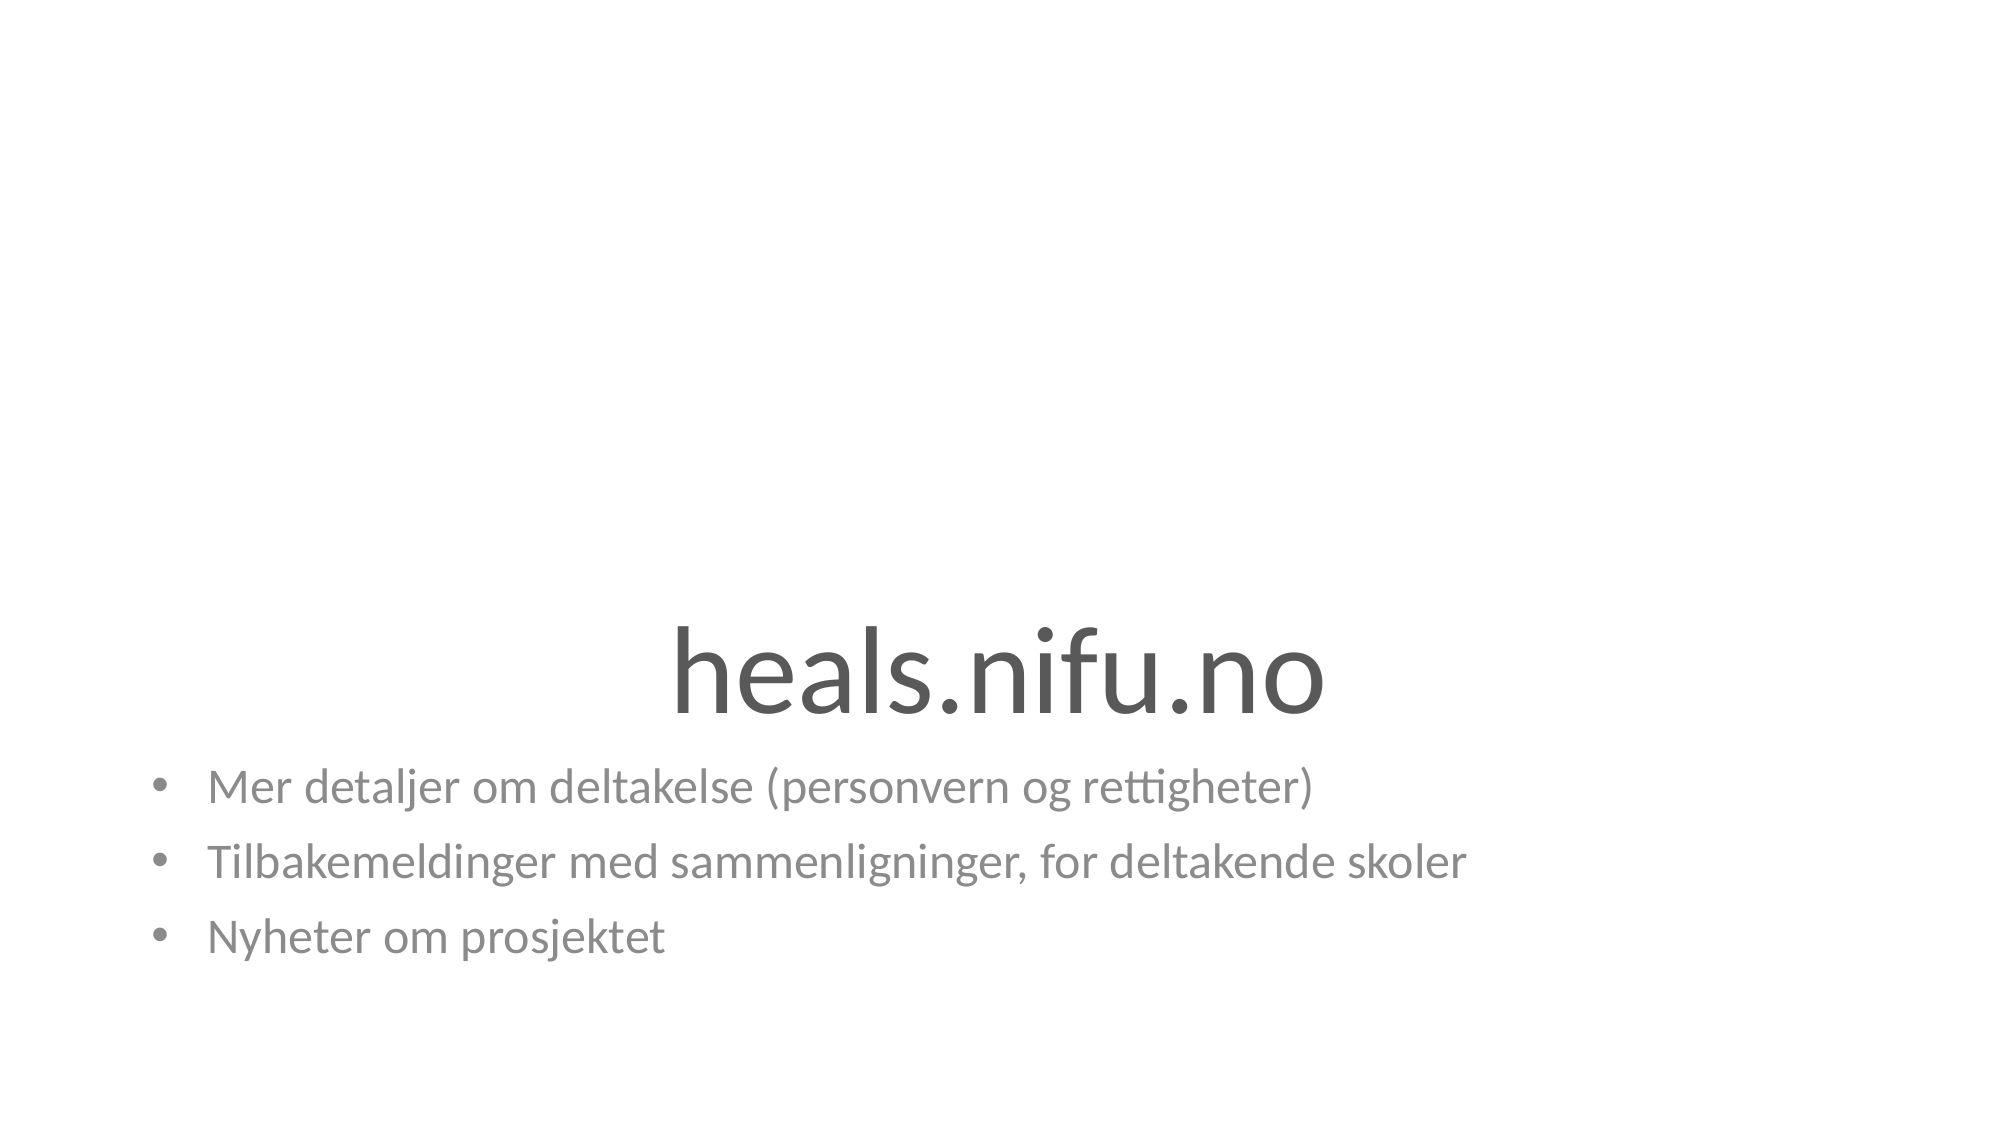

# heals.nifu.no
Mer detaljer om deltakelse (personvern og rettigheter)
Tilbakemeldinger med sammenligninger, for deltakende skoler
Nyheter om prosjektet